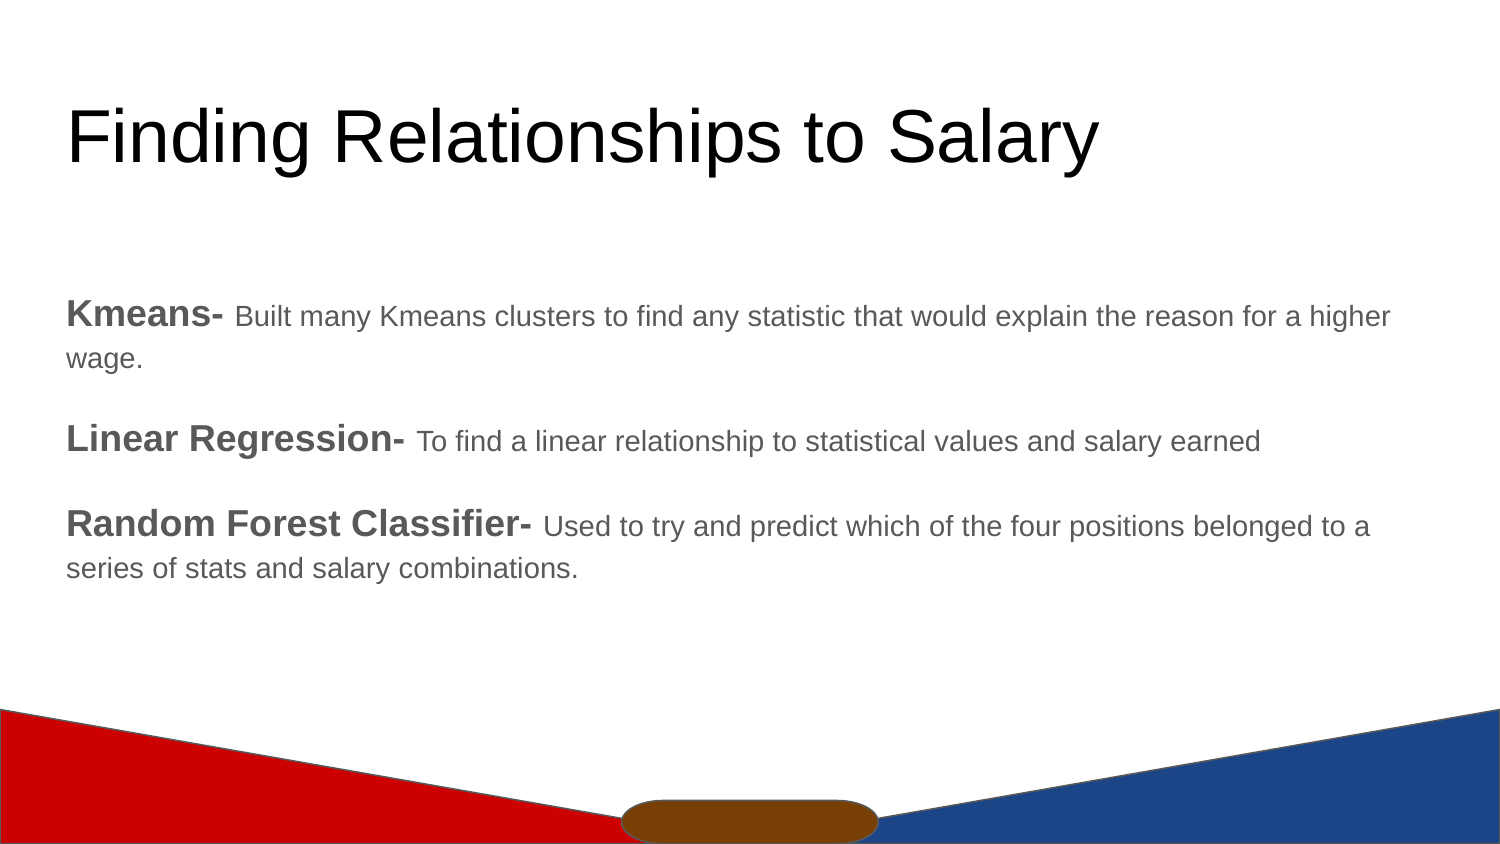

# Finding Relationships to Salary

Kmeans- Built many Kmeans clusters to find any statistic that would explain the reason for a higher wage.
Linear Regression- To find a linear relationship to statistical values and salary earned
Random Forest Classifier- Used to try and predict which of the four positions belonged to a series of stats and salary combinations.